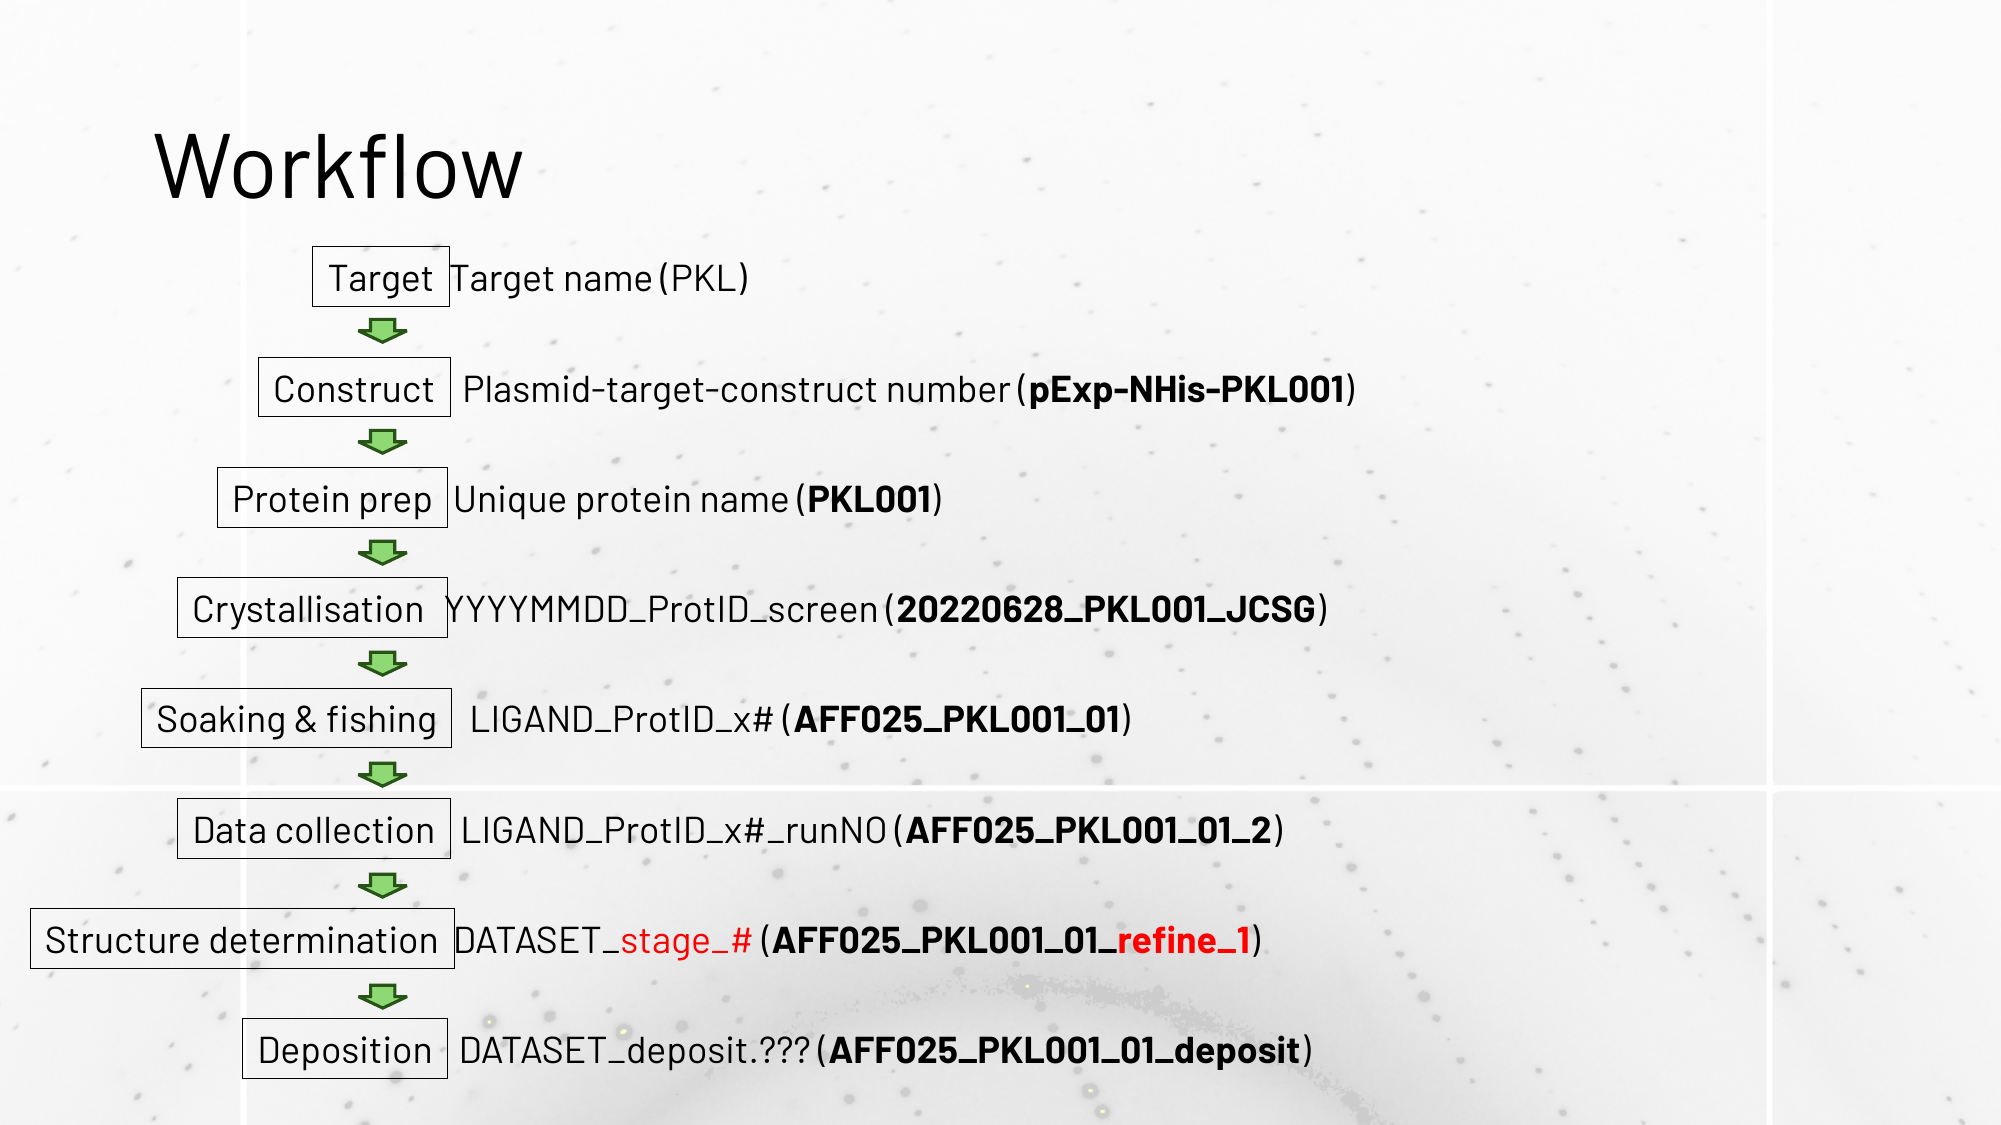

# Workflow
Target
Target name (PKL)

Construct
Plasmid-target-construct number (pExp-NHis-PKL001)

Protein prep
Unique protein name (PKL001)

Crystallisation
YYYYMMDD_ProtID_screen (20220628_PKL001_JCSG)

Soaking & fishing
LIGAND_ProtID_x# (AFF025_PKL001_01)

Data collection
LIGAND_ProtID_x#_runNO (AFF025_PKL001_01_2)

Structure determination
DATASET_stage_# (AFF025_PKL001_01_refine_1)

Deposition
DATASET_deposit.??? (AFF025_PKL001_01_deposit)